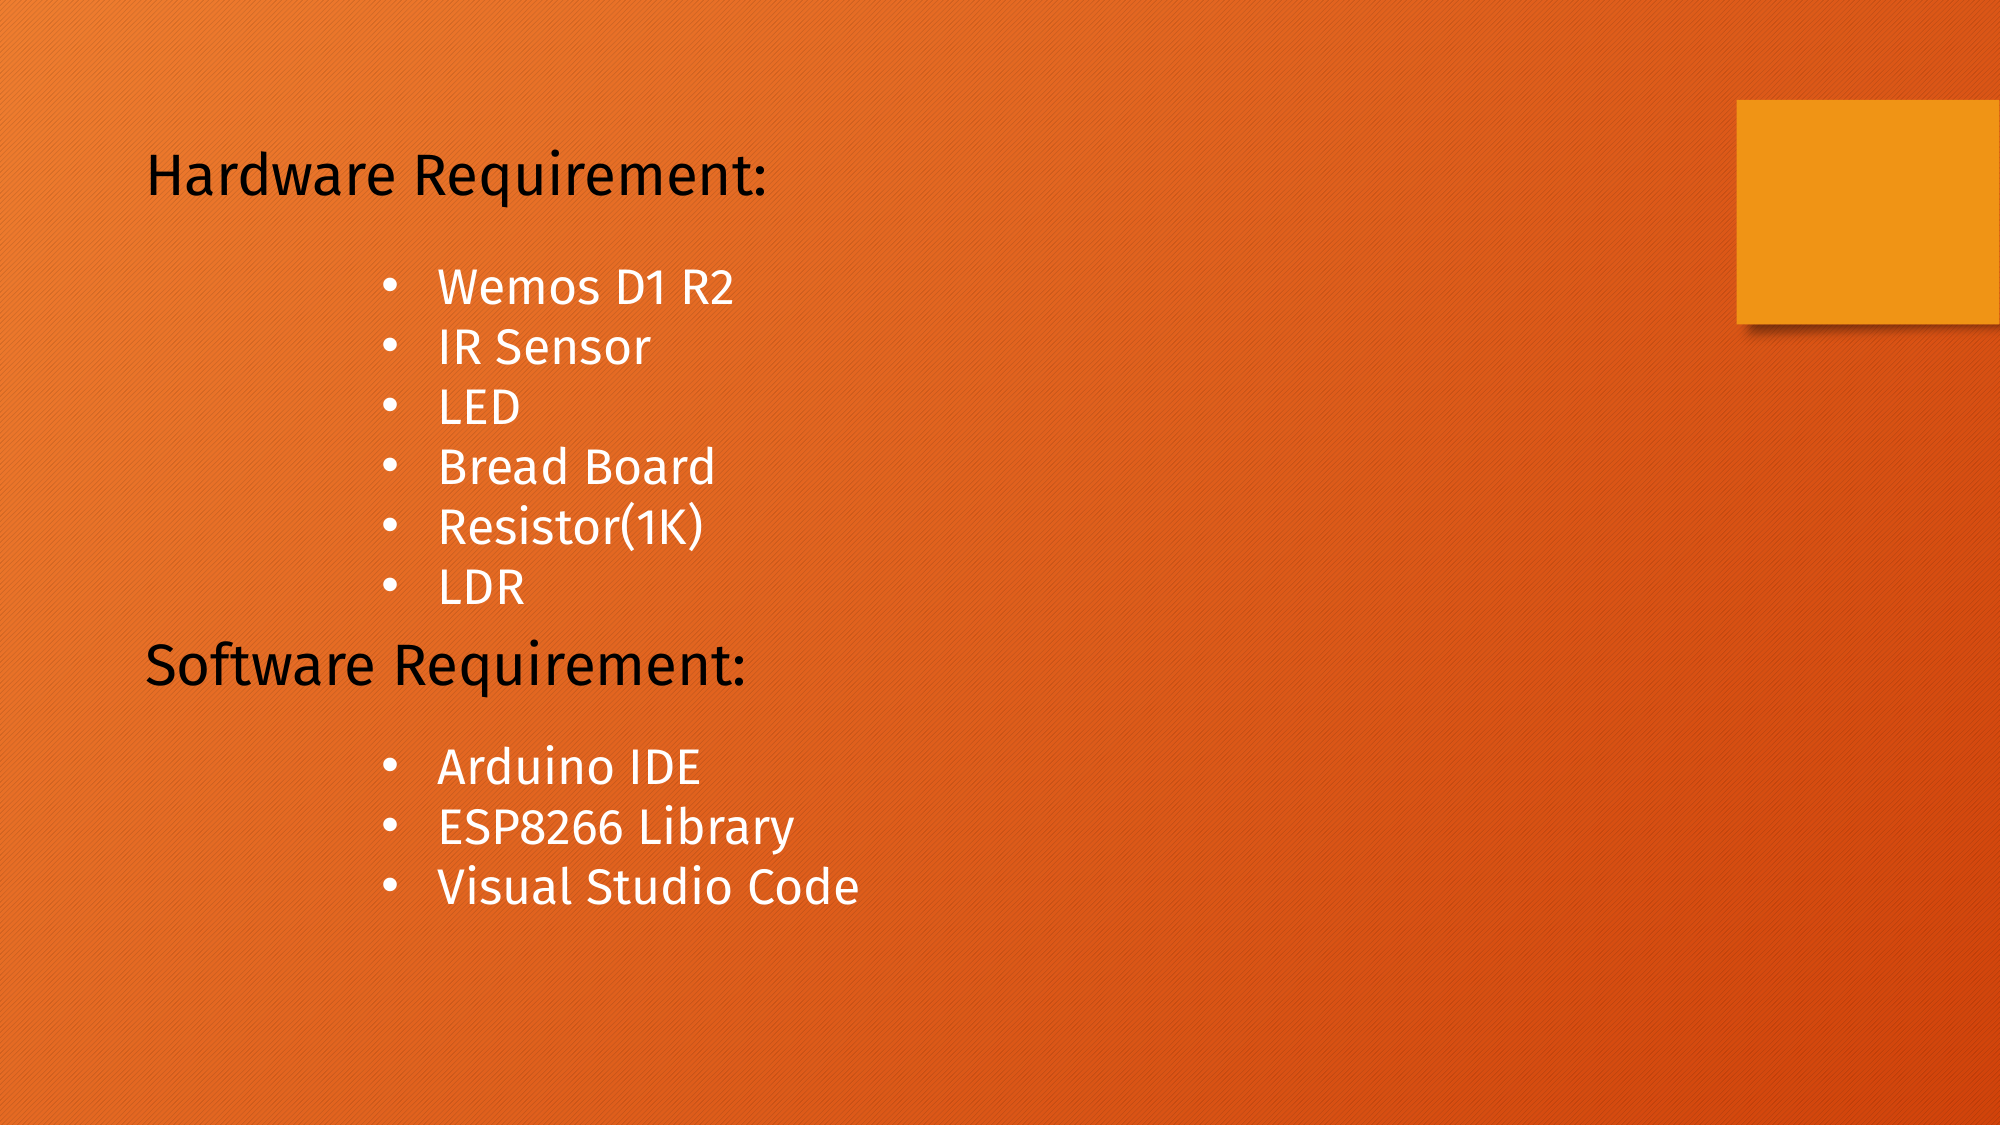

Hardware Requirement:

Software Requirement:

Wemos D1 R2
IR Sensor
LED
Bread Board
Resistor(1K)
LDR

Arduino IDE
ESP8266 Library
Visual Studio Code